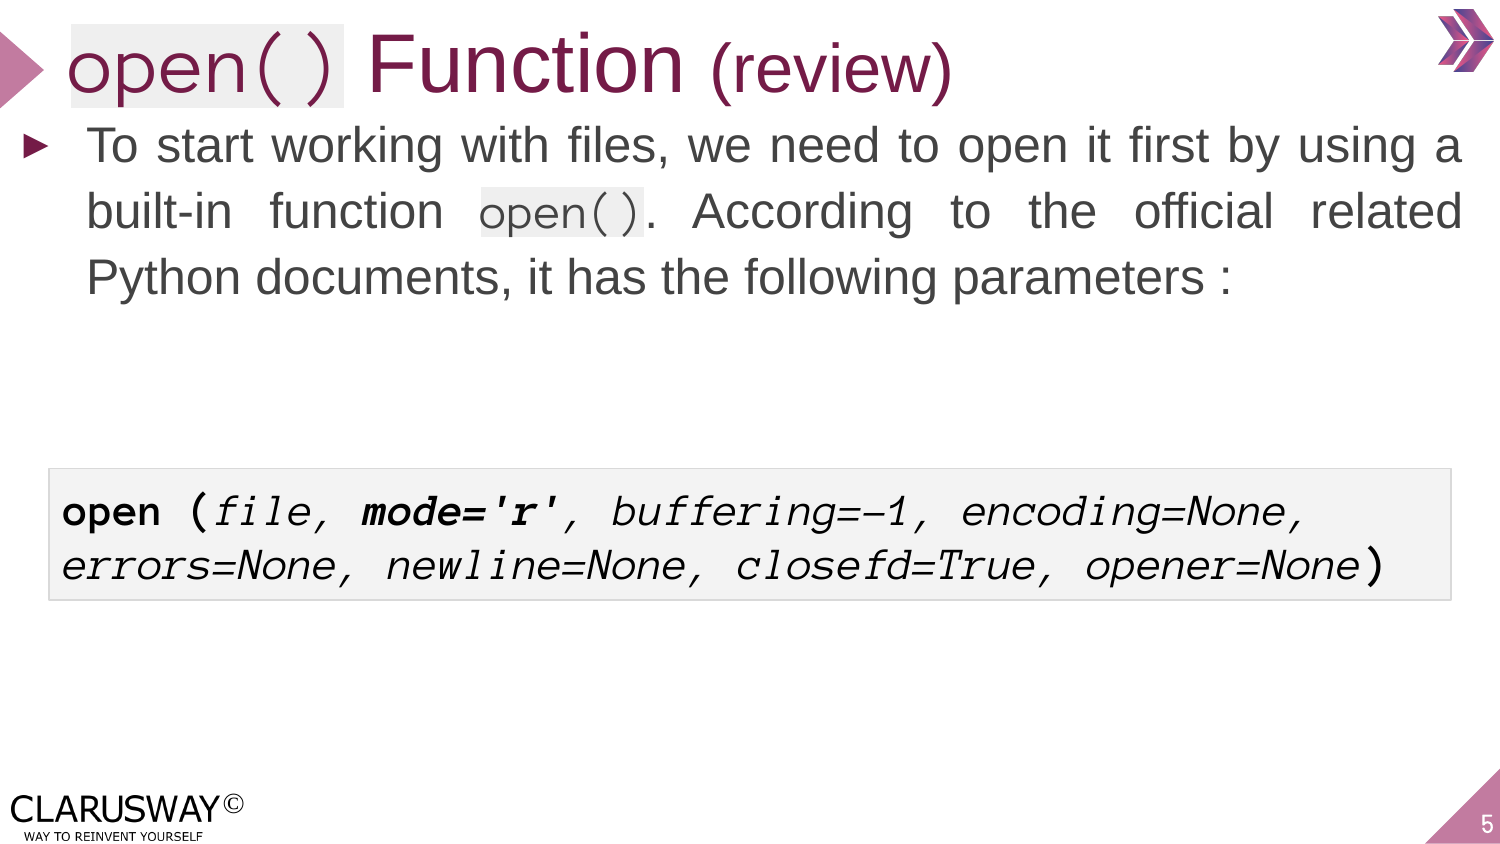

# open() Function (review)
To start working with files, we need to open it first by using a built-in function open(). According to the official related Python documents, it has the following parameters :
open (file, mode='r', buffering=-1, encoding=None, errors=None, newline=None, closefd=True, opener=None)
5